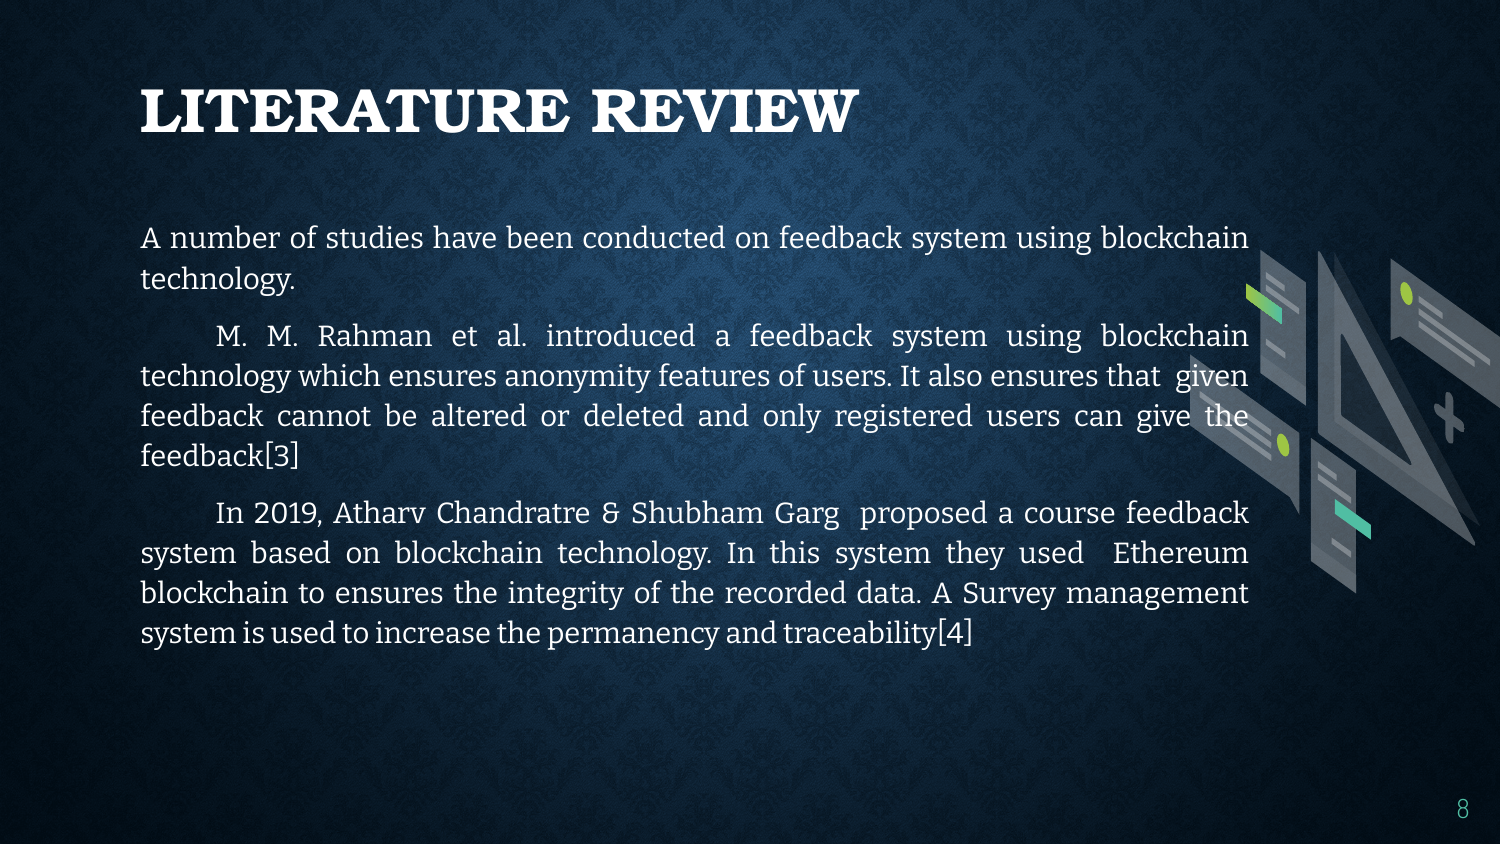

# LITERATURE REVIEW
A number of studies have been conducted on feedback system using blockchain technology.
M. M. Rahman et al. introduced a feedback system using blockchain technology which ensures anonymity features of users. It also ensures that  given feedback cannot be altered or deleted and only registered users can give the feedback[3]
In 2019, Atharv Chandratre & Shubham Garg  proposed a course feedback system based on blockchain technology. In this system they used  Ethereum blockchain to ensures the integrity of the recorded data. A Survey management system is used to increase the permanency and traceability[4]

8